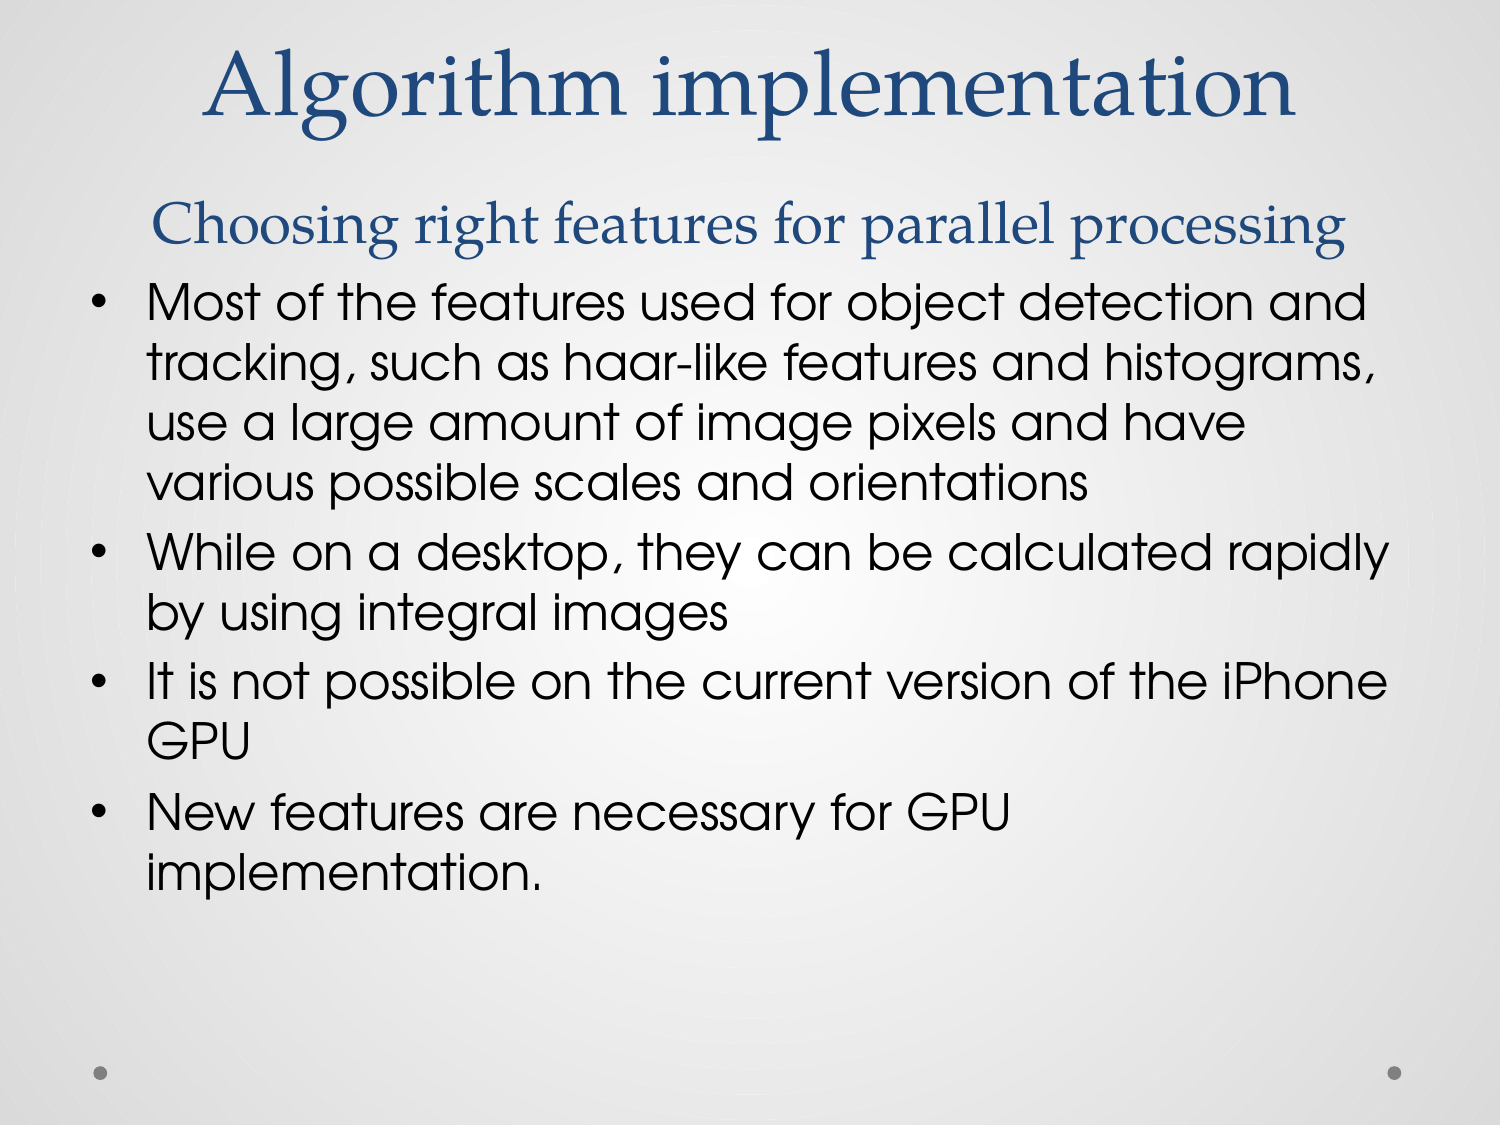

# Algorithm implementation Choosing right features for parallel processing
Most of the features used for object detection and tracking, such as haar-like features and histograms, use a large amount of image pixels and have various possible scales and orientations
While on a desktop, they can be calculated rapidly by using integral images
It is not possible on the current version of the iPhone GPU
New features are necessary for GPU implementation.